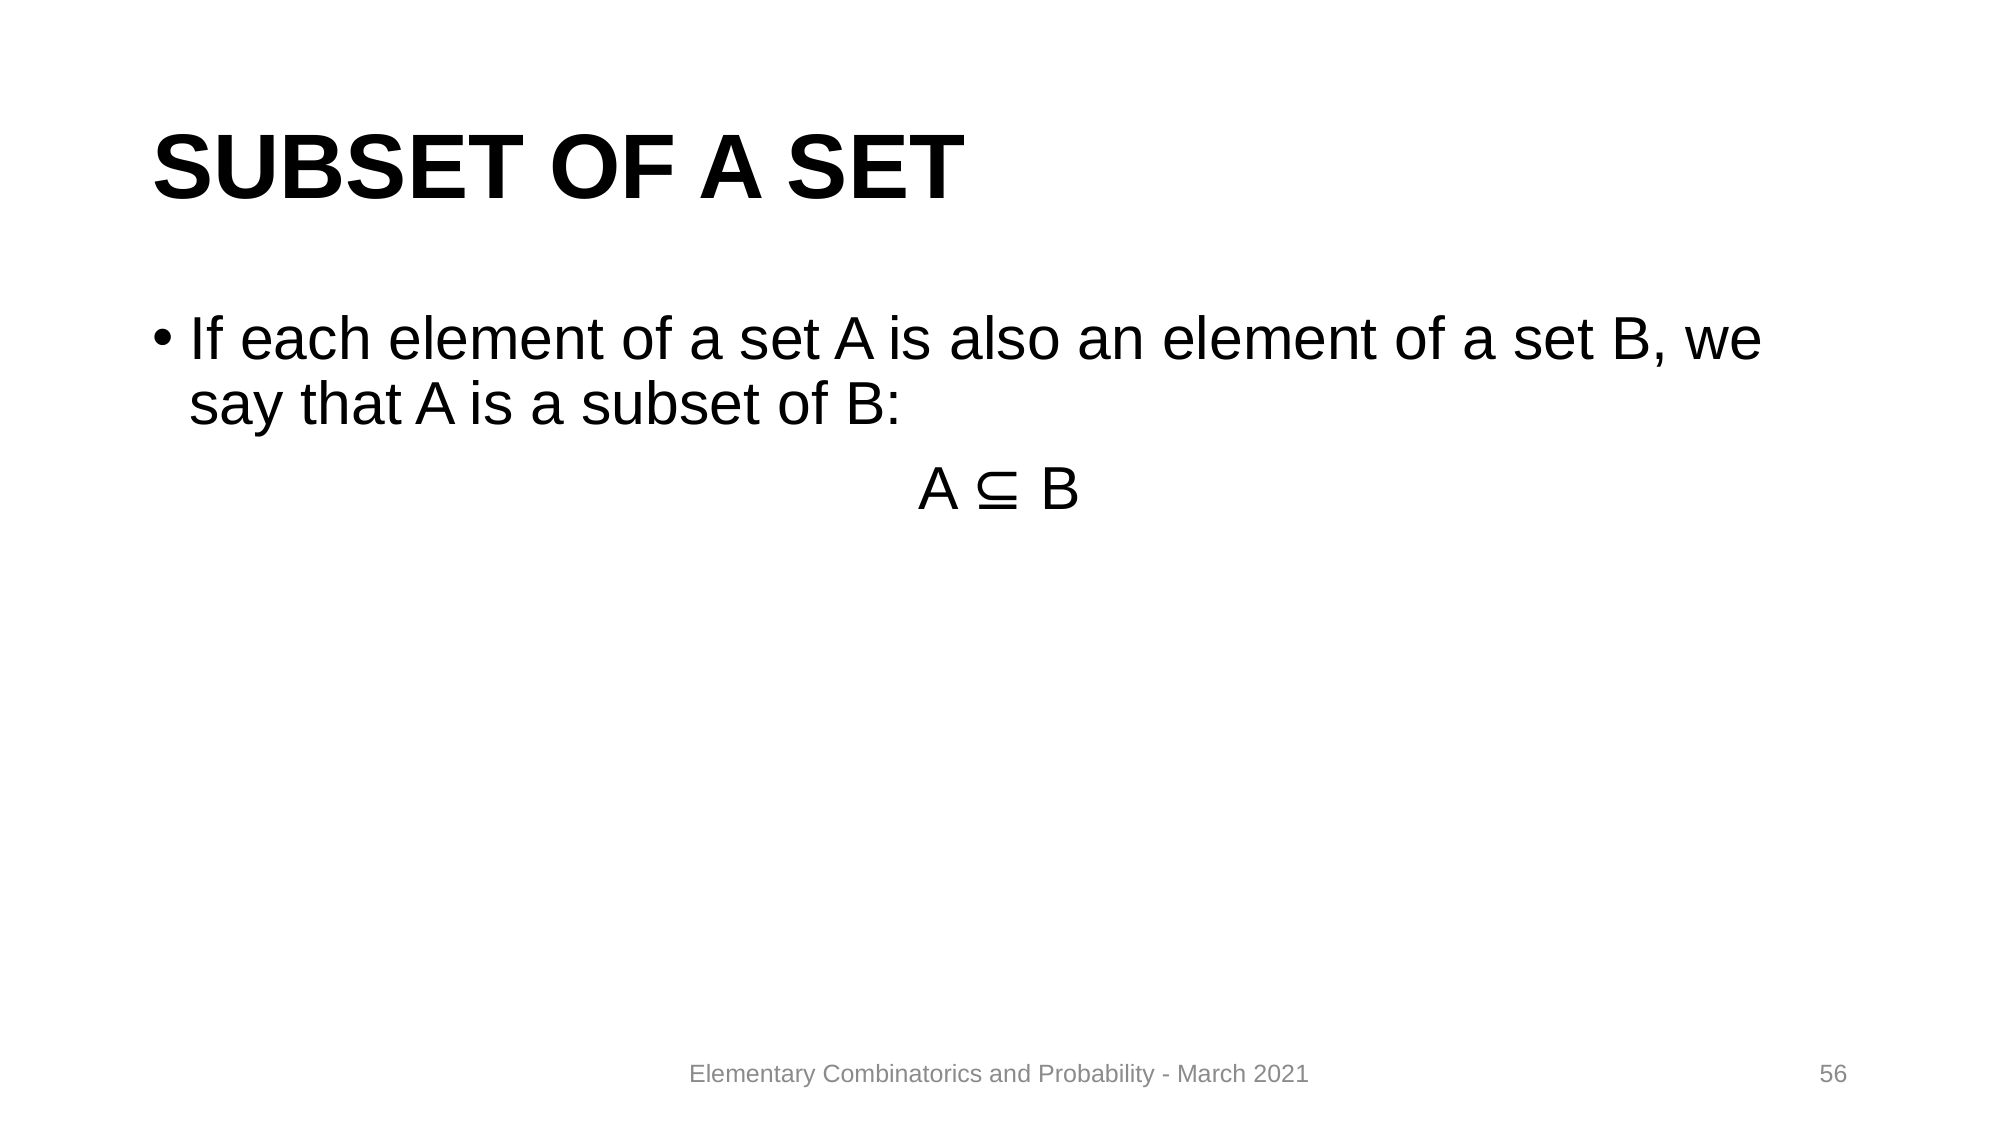

# SUBSET OF A SET
If each element of a set A is also an element of a set B, we say that A is a subset of B:
A ⊆ B
Example:
A – a set of all numbers between 0 and 100 divisible by 3.
B – a set of all numbers between 0 and 100.
A ⊆ B
Elementary Combinatorics and Probability - March 2021
56